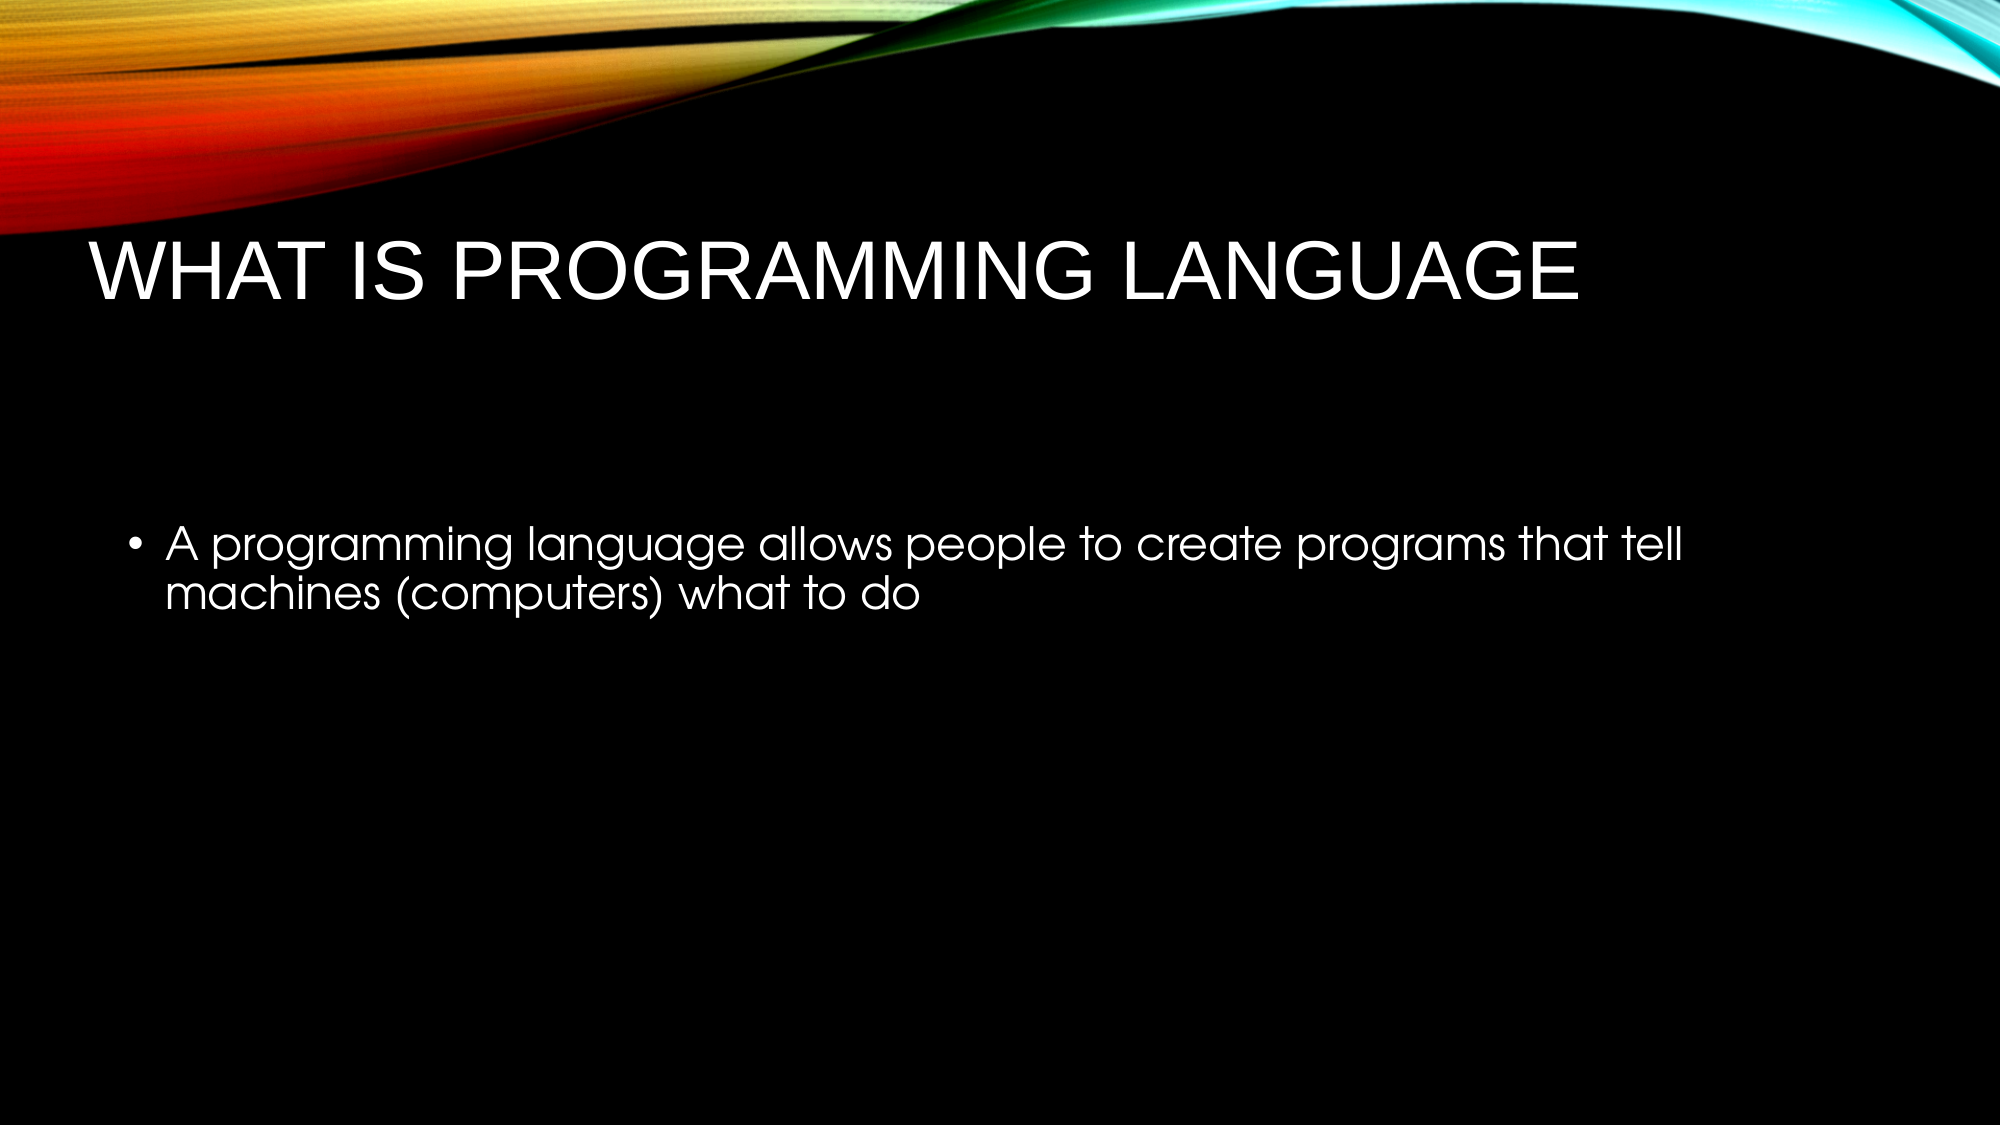

# What is programming language
A programming language allows people to create programs that tell machines (computers) what to do